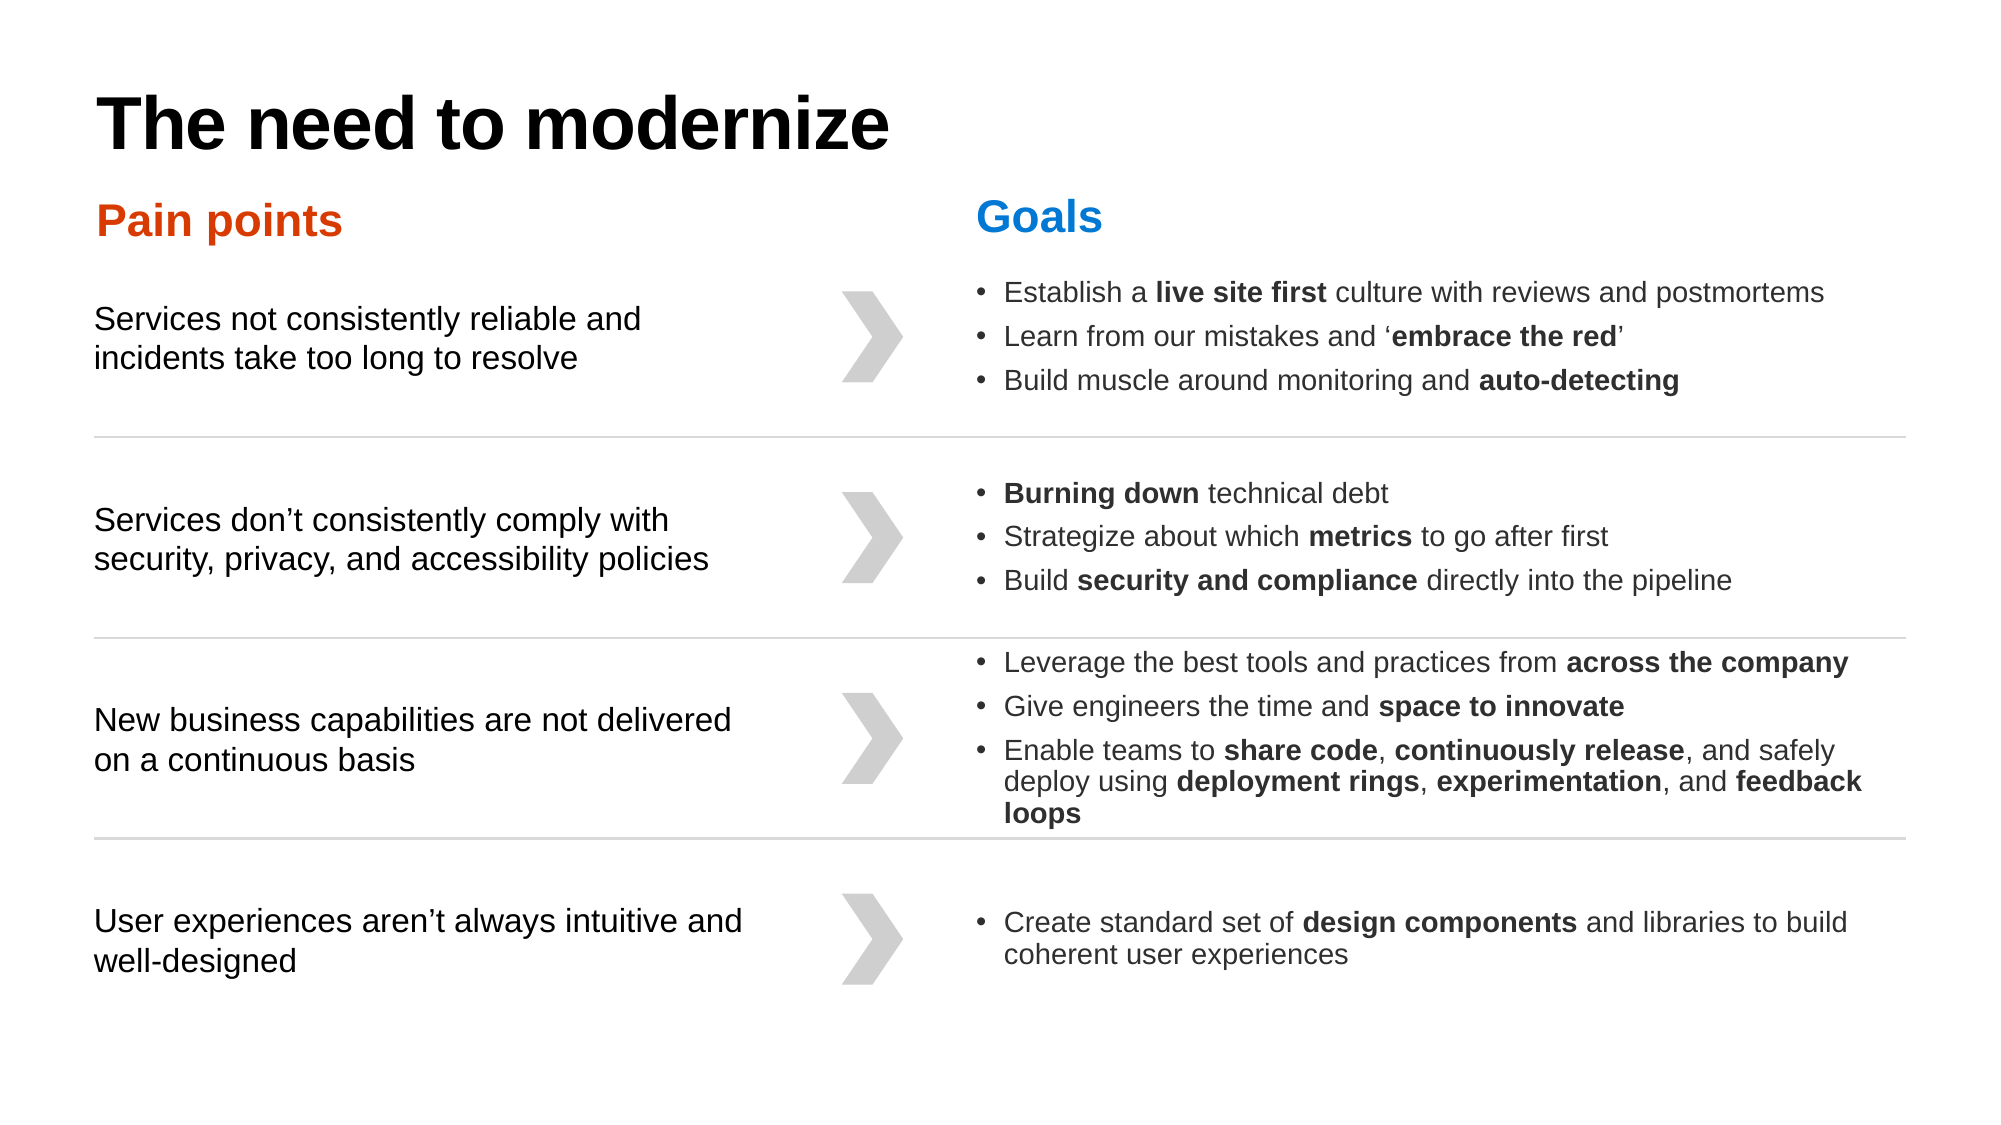

# The need to modernize
Goals
Pain points
Services not consistently reliable and incidents take too long to resolve
Establish a live site first culture with reviews and postmortems
Learn from our mistakes and ‘embrace the red’
Build muscle around monitoring and auto-detecting

Services don’t consistently comply with security, privacy, and accessibility policies
Burning down technical debt
Strategize about which metrics to go after first
Build security and compliance directly into the pipeline

New business capabilities are not delivered on a continuous basis
Leverage the best tools and practices from across the company
Give engineers the time and space to innovate
Enable teams to share code, continuously release, and safely deploy using deployment rings, experimentation, and feedback loops

User experiences aren’t always intuitive and well-designed
Create standard set of design components and libraries to build coherent user experiences